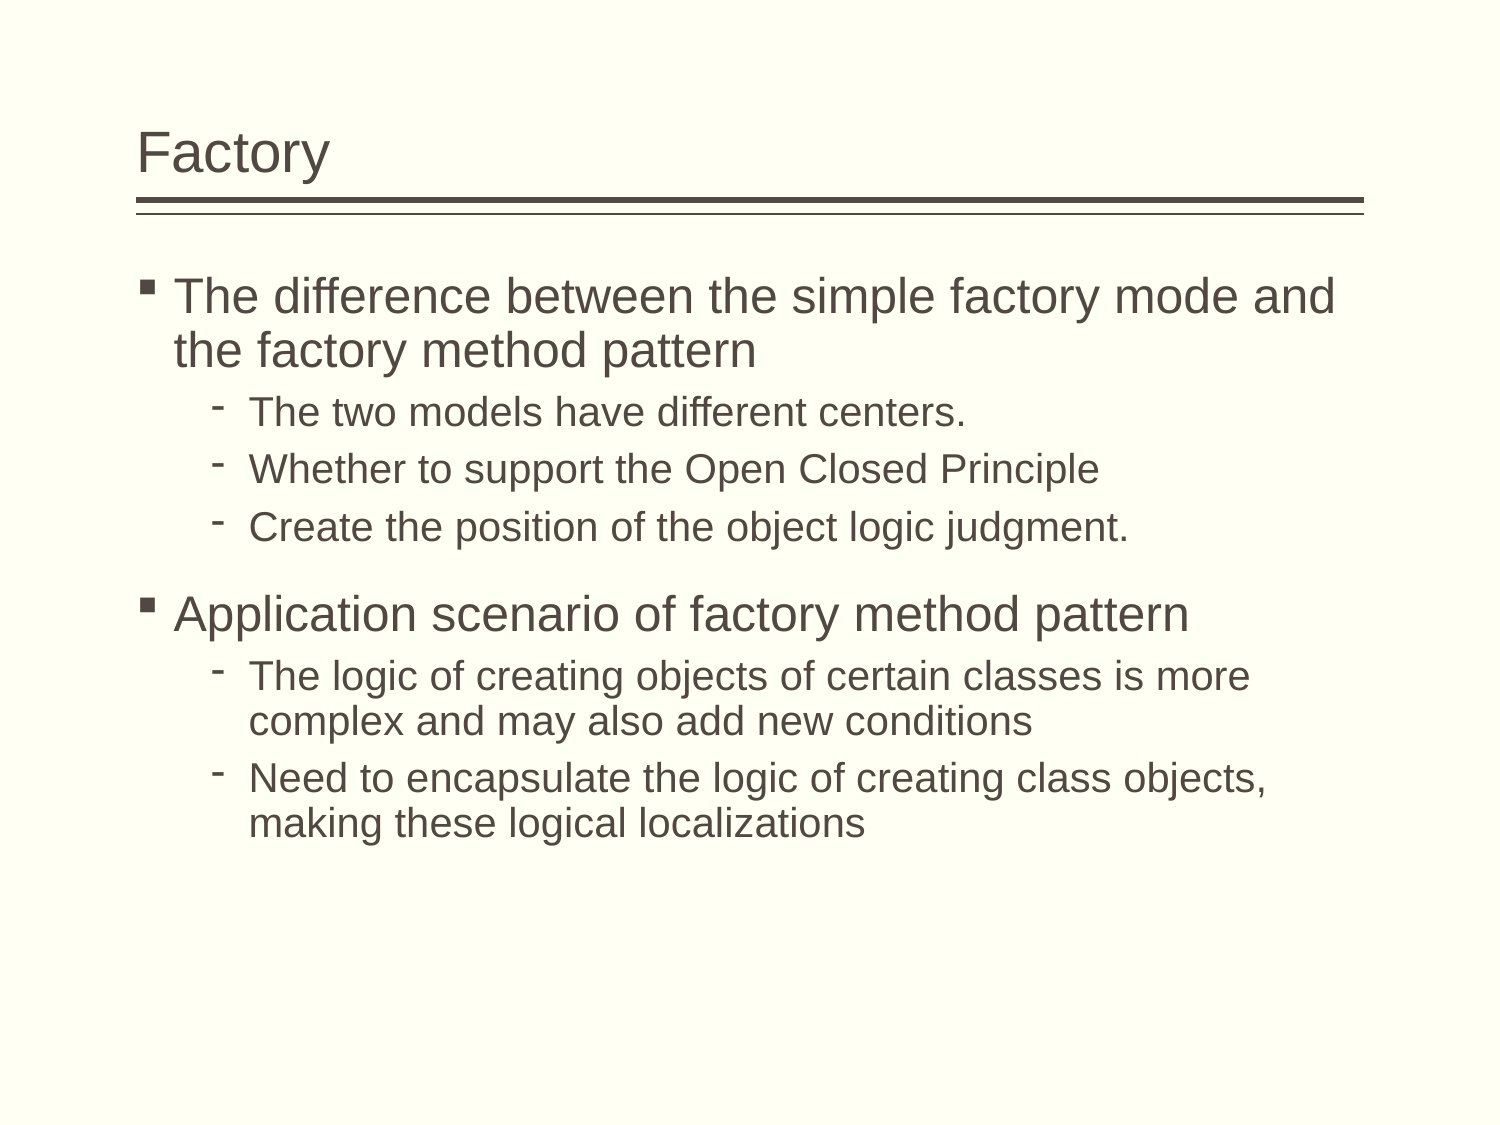

# Factory
The difference between the simple factory mode and the factory method pattern
The two models have different centers.
Whether to support the Open Closed Principle
Create the position of the object logic judgment.
Application scenario of factory method pattern
The logic of creating objects of certain classes is more complex and may also add new conditions
Need to encapsulate the logic of creating class objects, making these logical localizations